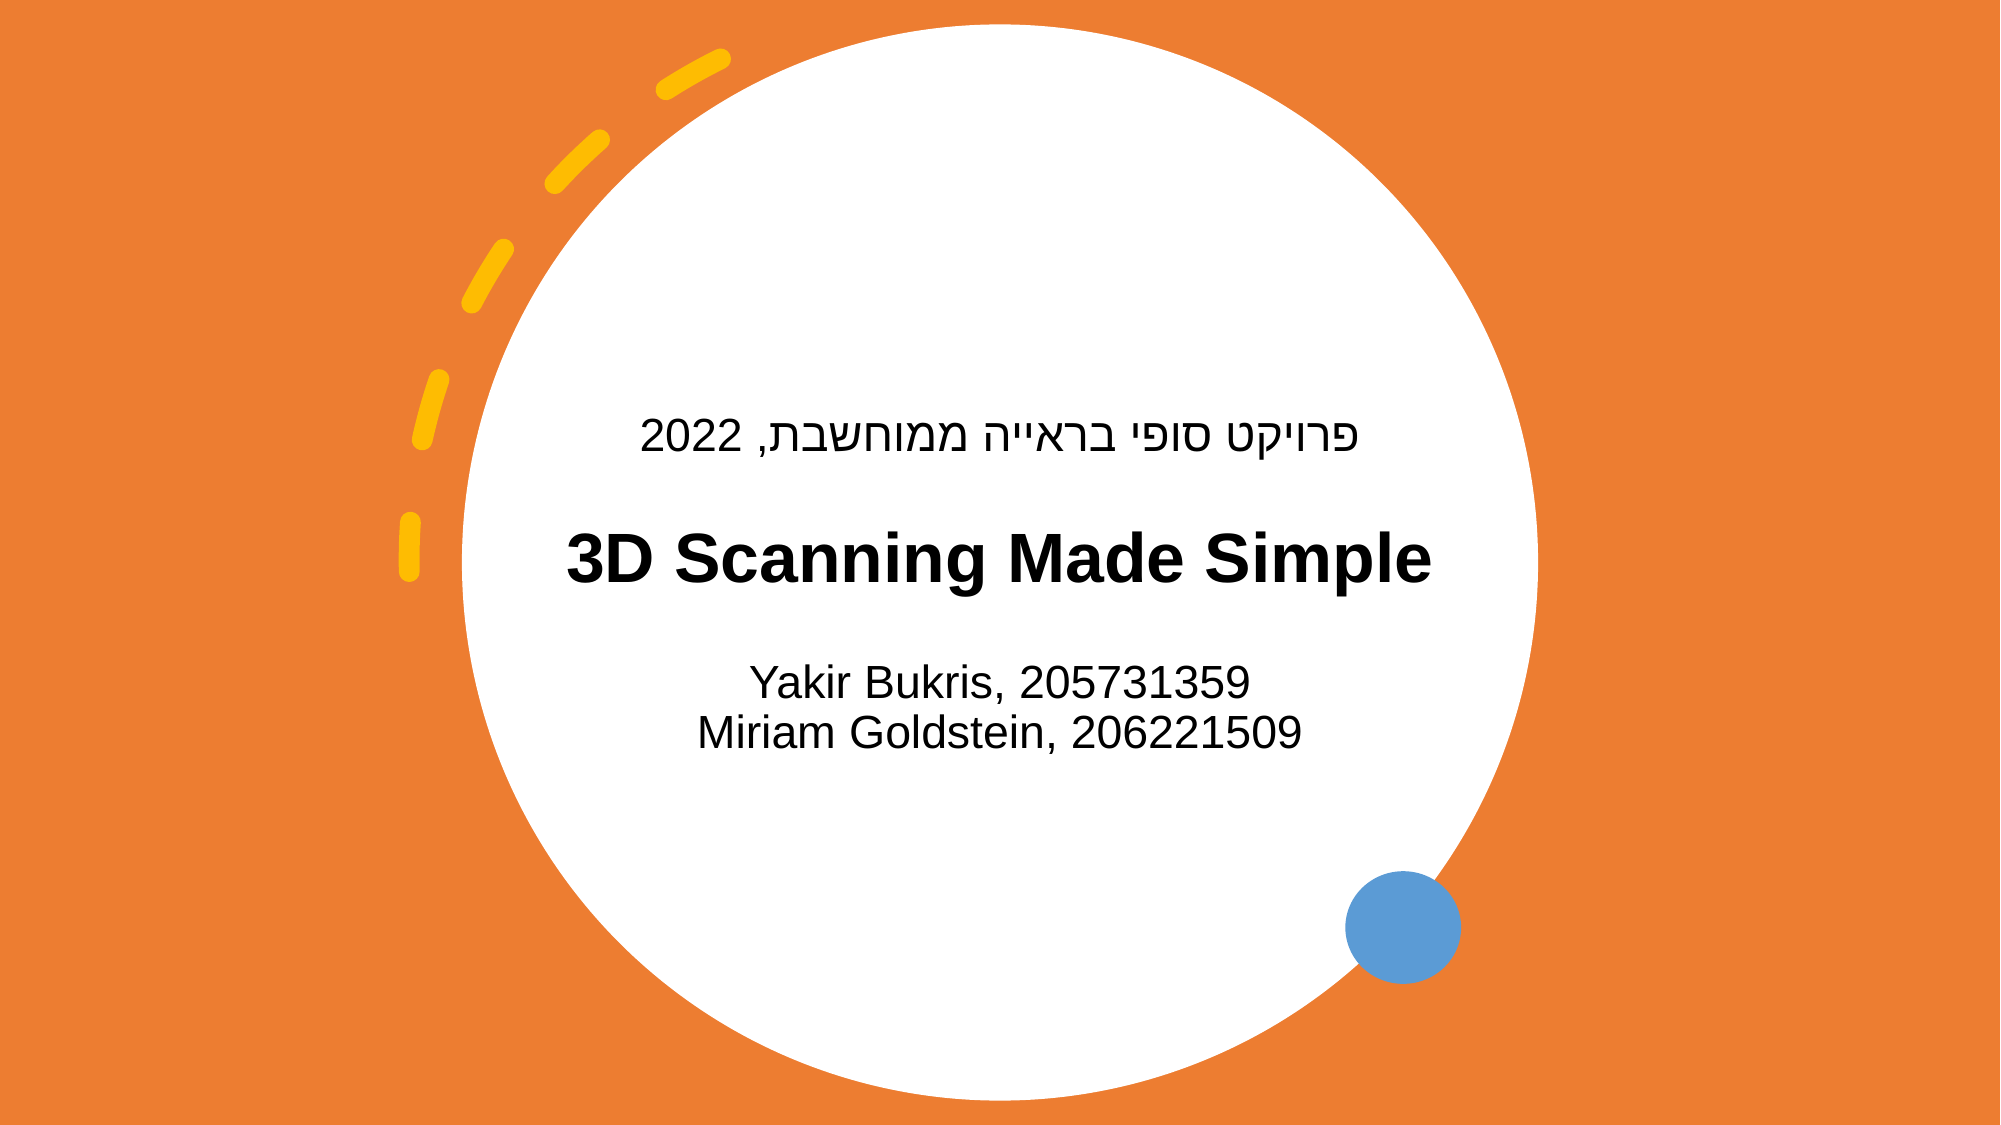

# פרויקט סופי בראייה ממוחשבת, 2022 3D Scanning Made Simple Yakir Bukris, 205731359 Miriam Goldstein, 206221509